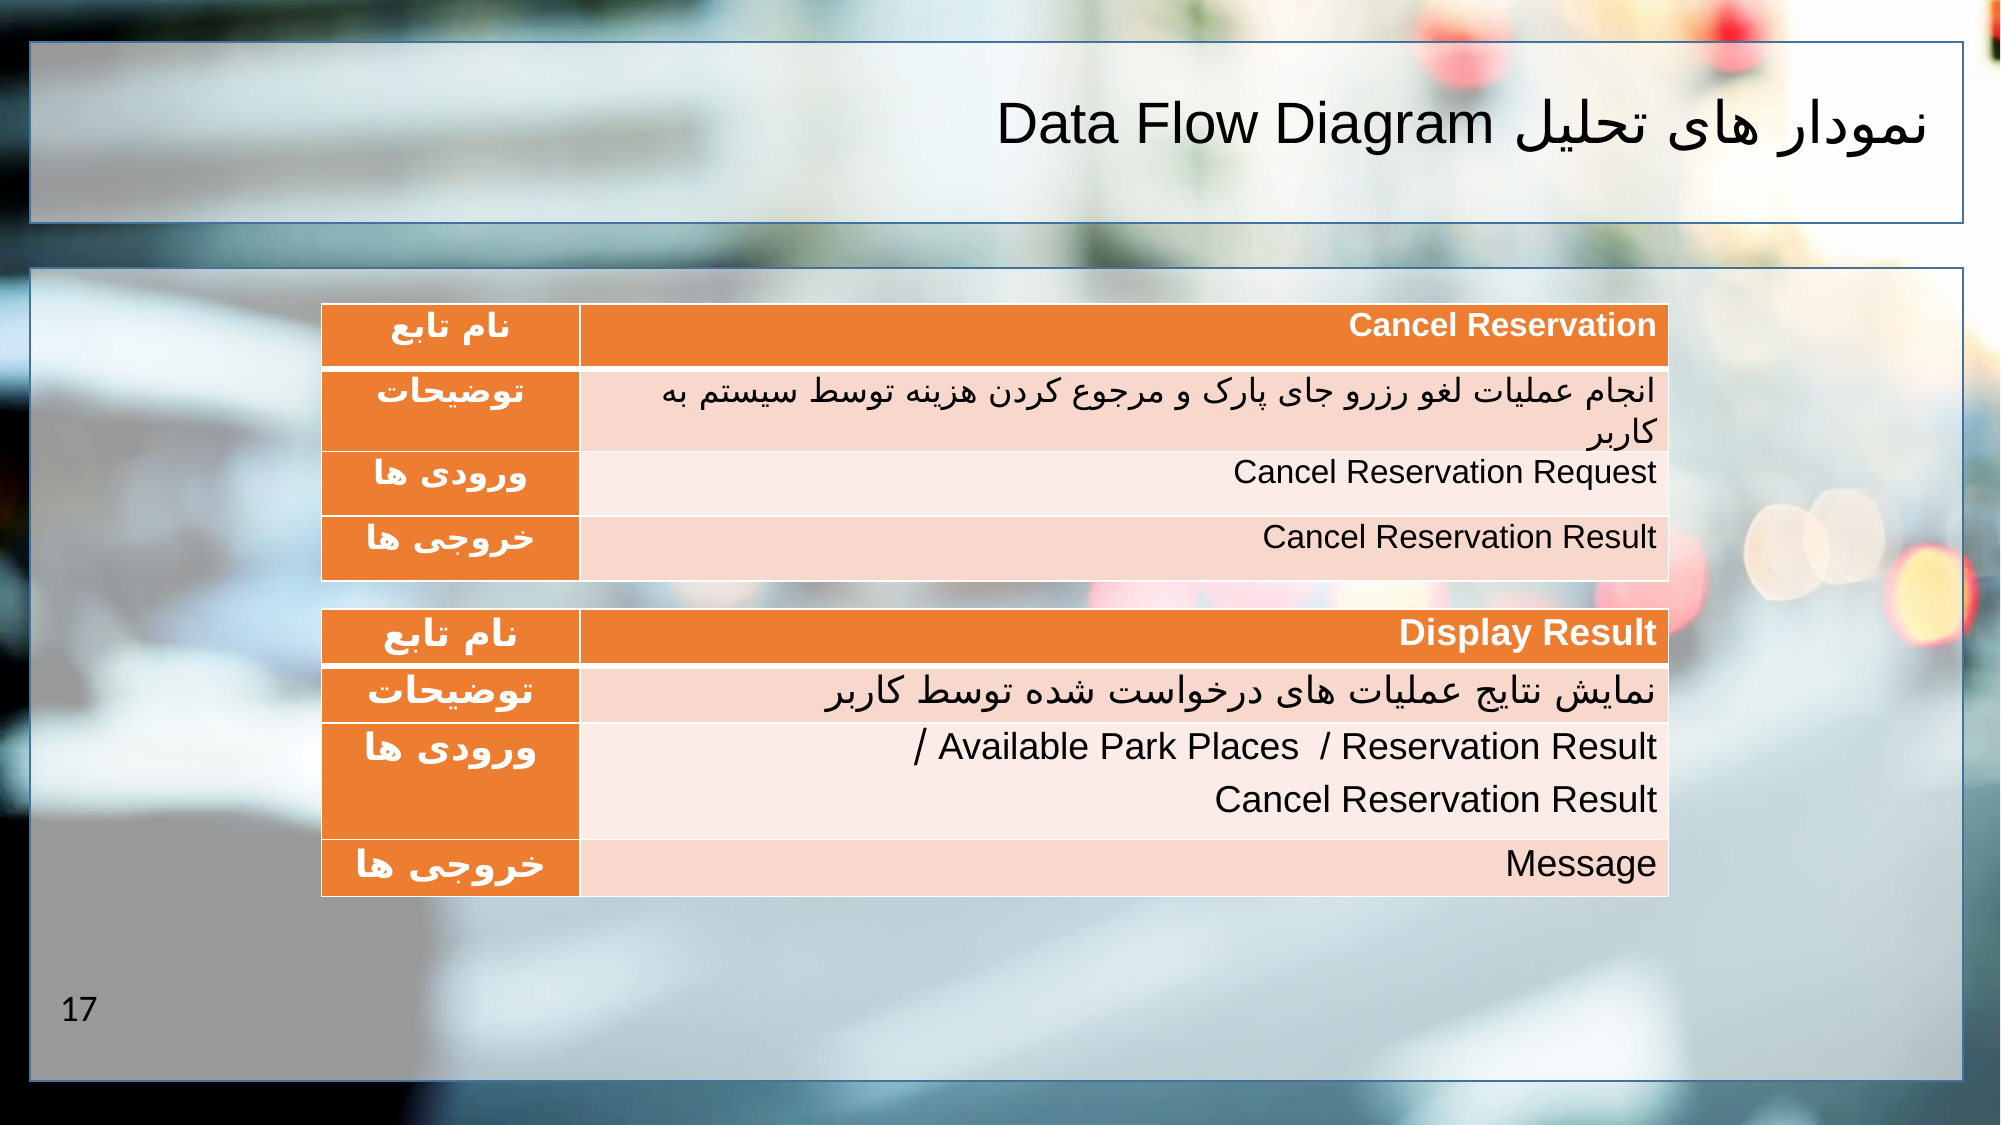

نمودار های تحلیل Data Flow Diagram

| نام تابع | Cancel Reservation |
| --- | --- |
| توضیحات | انجام عملیات لغو رزرو جای پارک و مرجوع کردن هزینه توسط سیستم به کاربر |
| ورودی ها | Cancel Reservation Request |
| خروجی ها | Cancel Reservation Result |
| نام تابع | Display Result |
| --- | --- |
| توضیحات | نمایش نتایج عملیات های درخواست شده توسط کاربر |
| ورودی ها | Available Park Places / Reservation Result / Cancel Reservation Result |
| خروجی ها | Message |
17